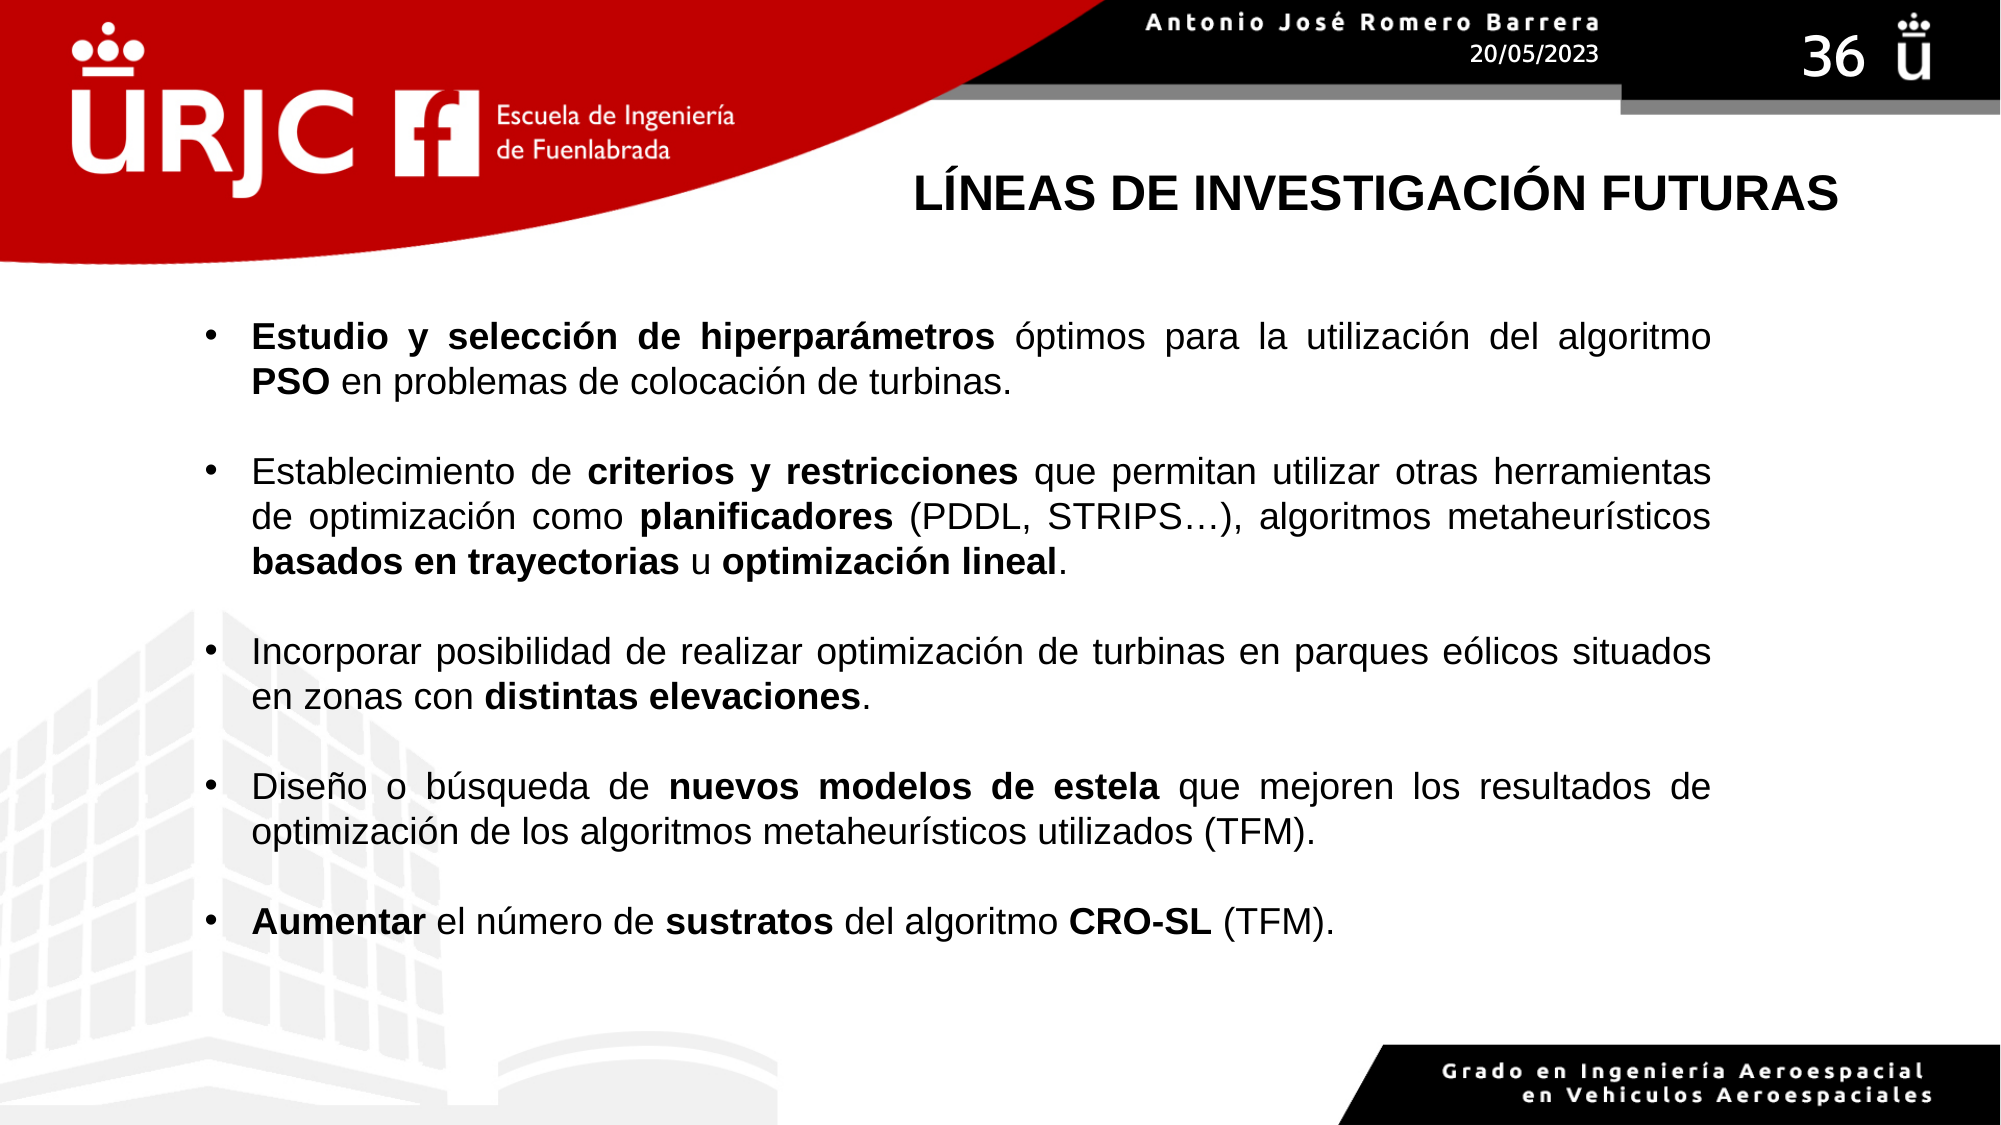

20/05/2023
36
# LÍNEAS DE INVESTIGACIÓN FUTURAS
Estudio y selección de hiperparámetros óptimos para la utilización del algoritmo PSO en problemas de colocación de turbinas.

Establecimiento de criterios y restricciones que permitan utilizar otras herramientas de optimización como planificadores (PDDL, STRIPS…), algoritmos metaheurísticos basados en trayectorias u optimización lineal.

Incorporar posibilidad de realizar optimización de turbinas en parques eólicos situados en zonas con distintas elevaciones.

Diseño o búsqueda de nuevos modelos de estela que mejoren los resultados de optimización de los algoritmos metaheurísticos utilizados (TFM).

Aumentar el número de sustratos del algoritmo CRO-SL (TFM).